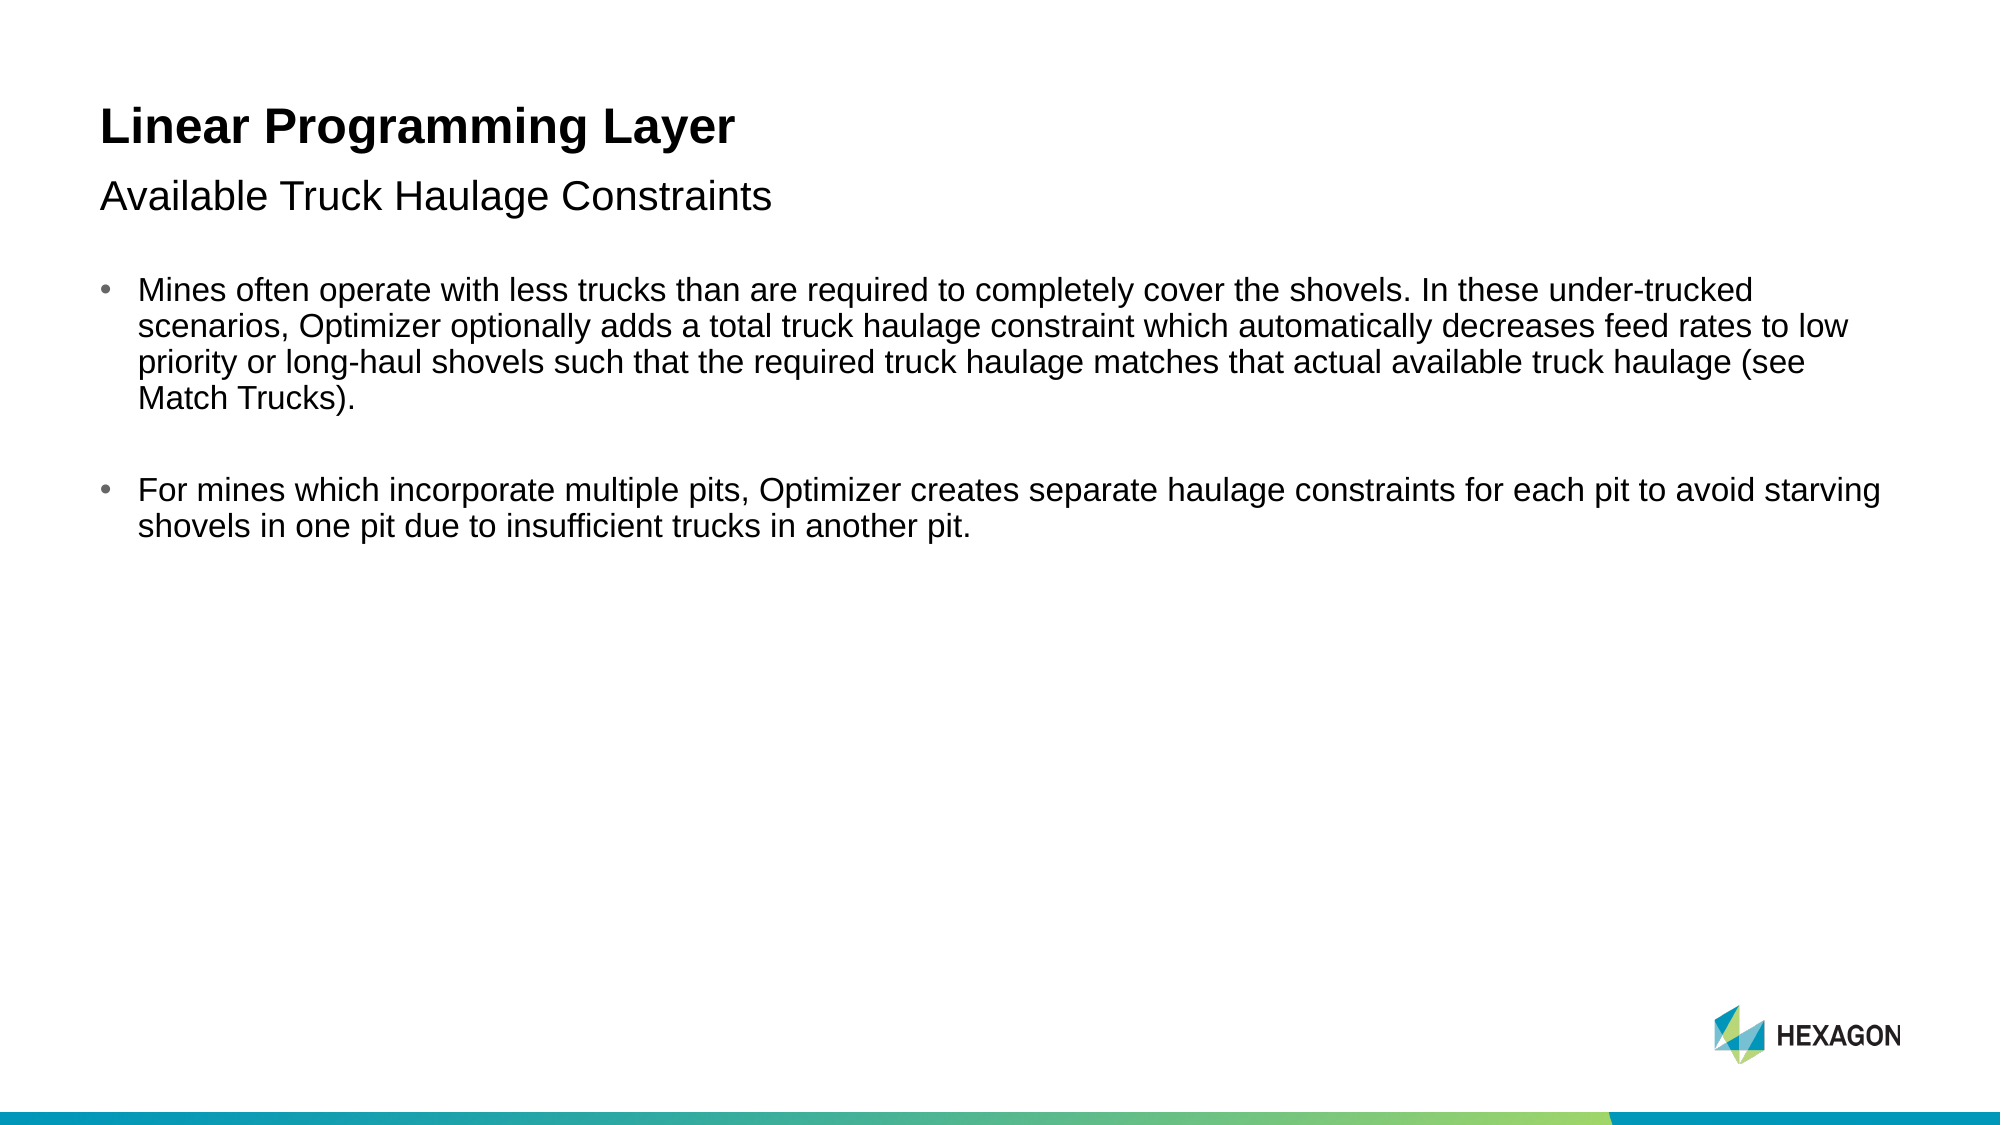

# Linear Programming Layer
Available Truck Haulage Constraints
Mines often operate with less trucks than are required to completely cover the shovels. In these under-trucked scenarios, Optimizer optionally adds a total truck haulage constraint which automatically decreases feed rates to low priority or long-haul shovels such that the required truck haulage matches that actual available truck haulage (see Match Trucks).

For mines which incorporate multiple pits, Optimizer creates separate haulage constraints for each pit to avoid starving shovels in one pit due to insufficient trucks in another pit.